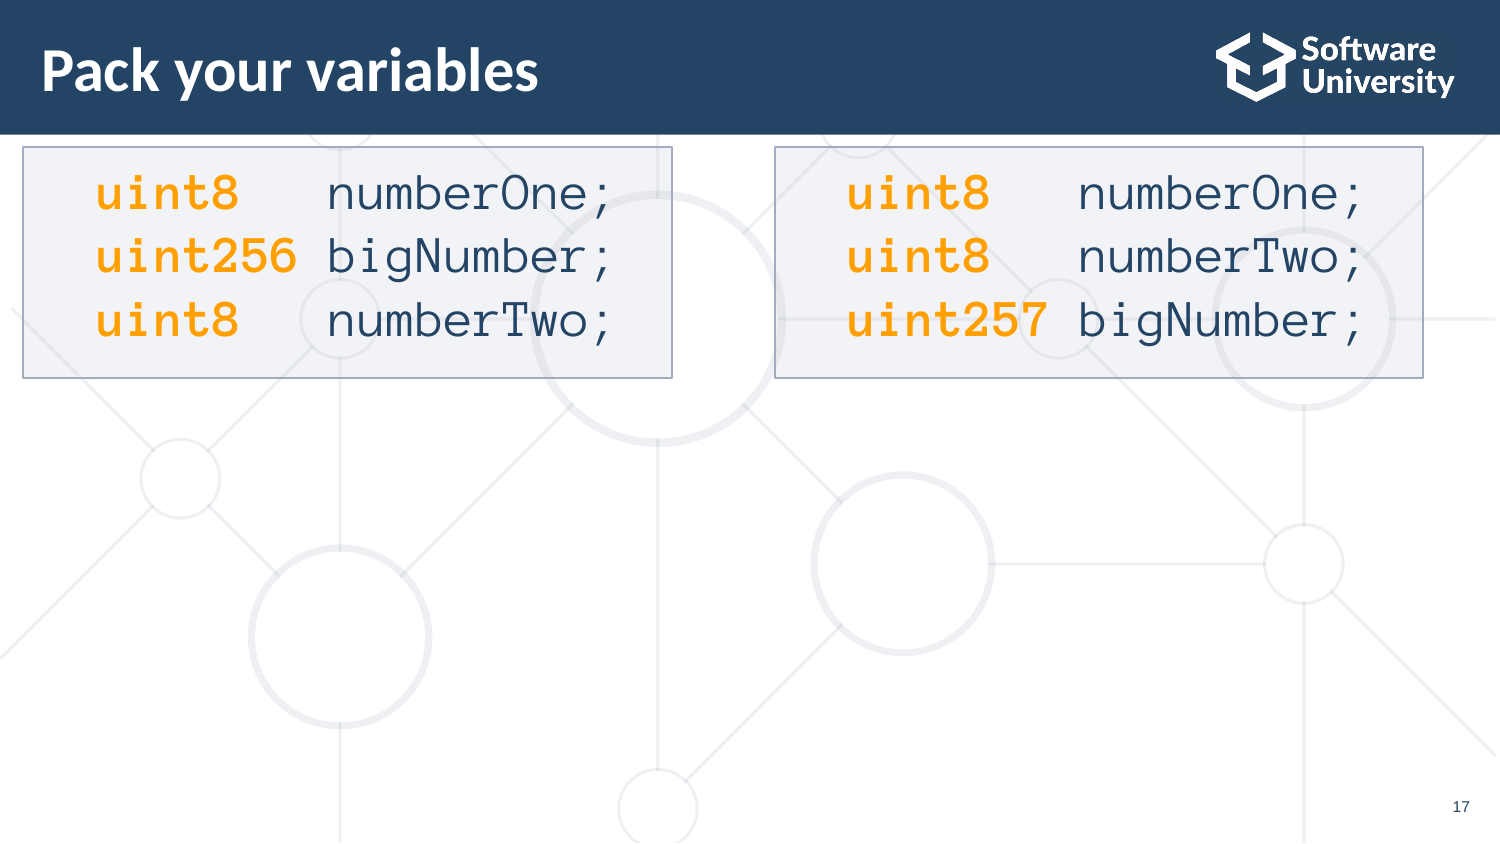

# Pack your variables
uint8   numberOne;
uint256 bigNumber;
uint8   numberTwo;
uint8   numberOne;
uint8   numberTwo;
uint257 bigNumber;
17